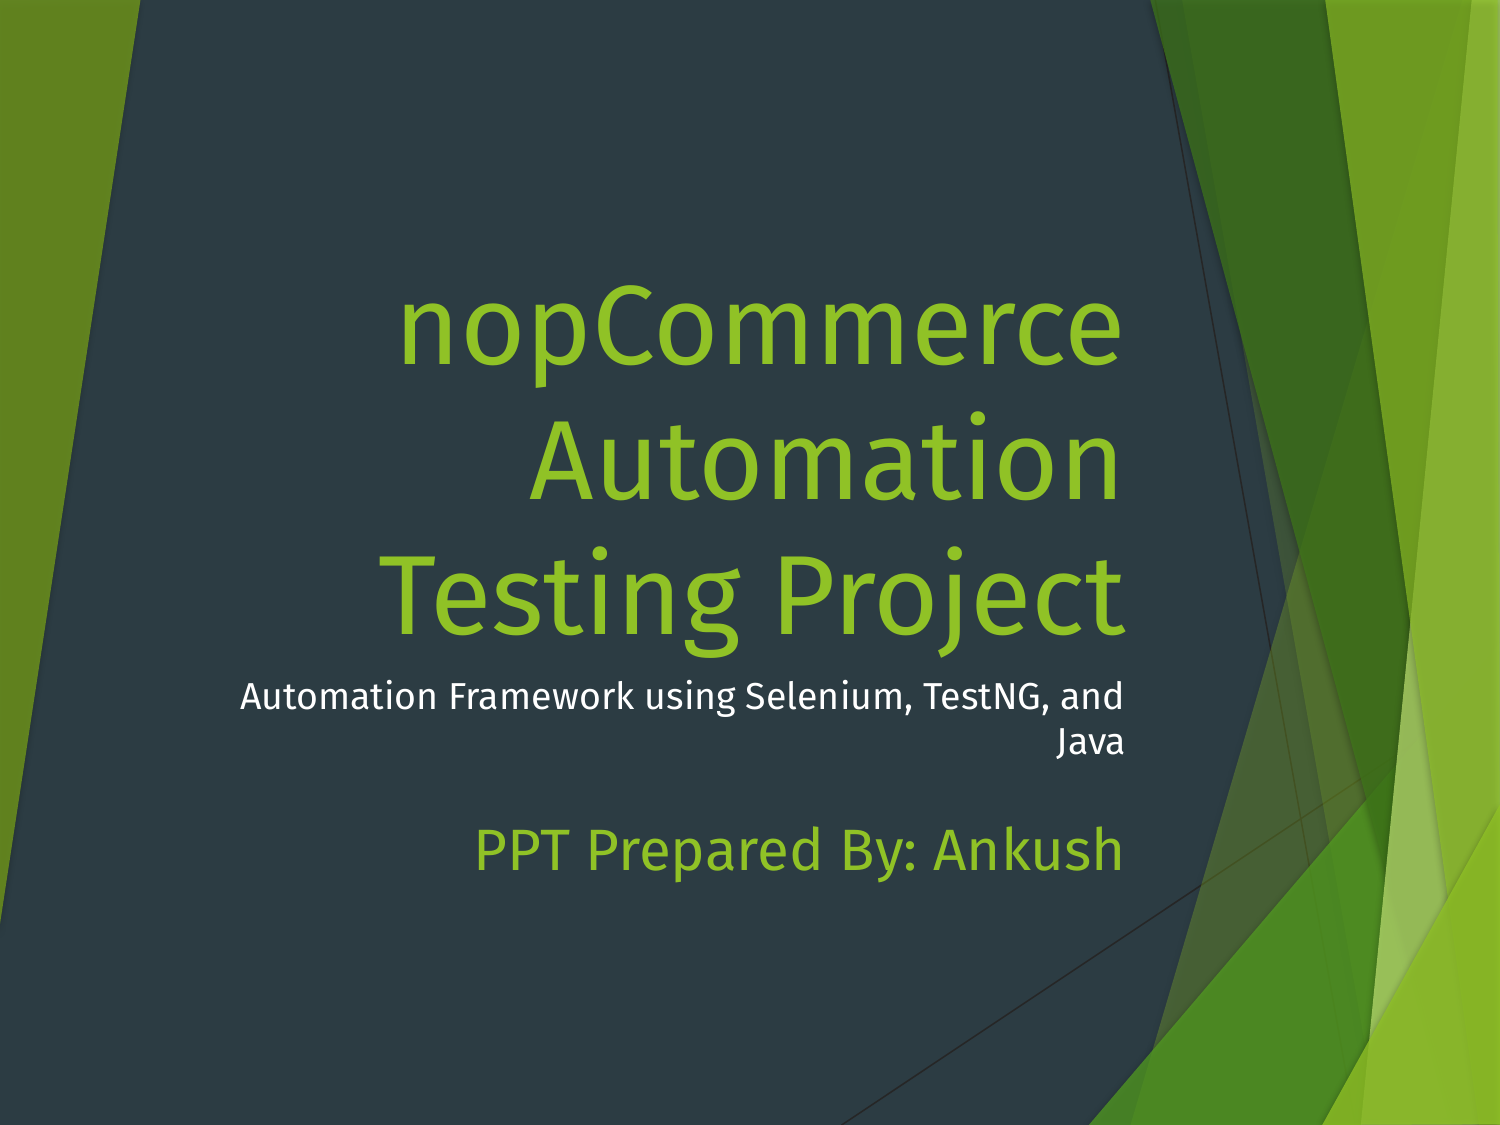

# nopCommerce Automation Testing Project
Automation Framework using Selenium, TestNG, and Java
PPT Prepared By: Ankush